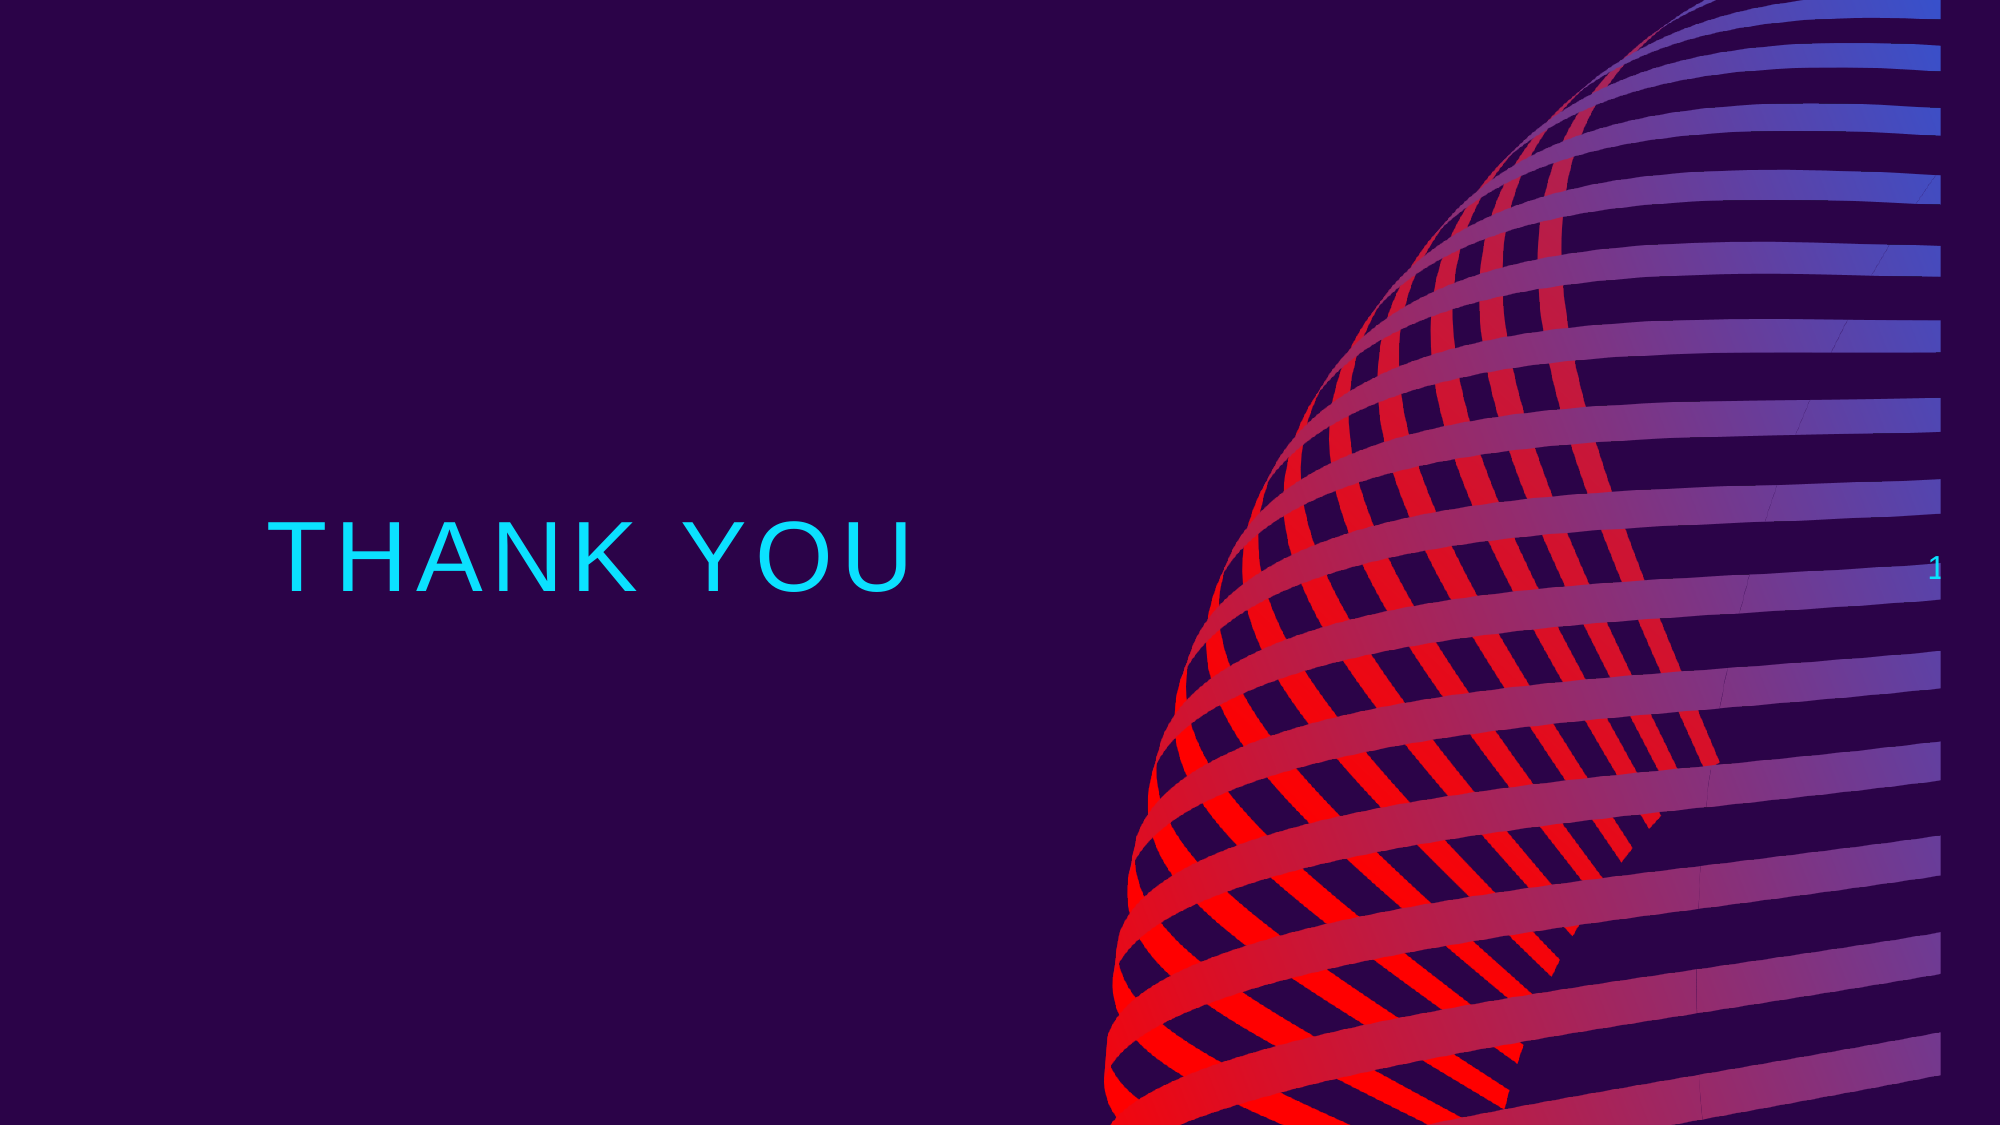

# thank YOU
PRESENTATION TITLE
10
May 21, 20XX